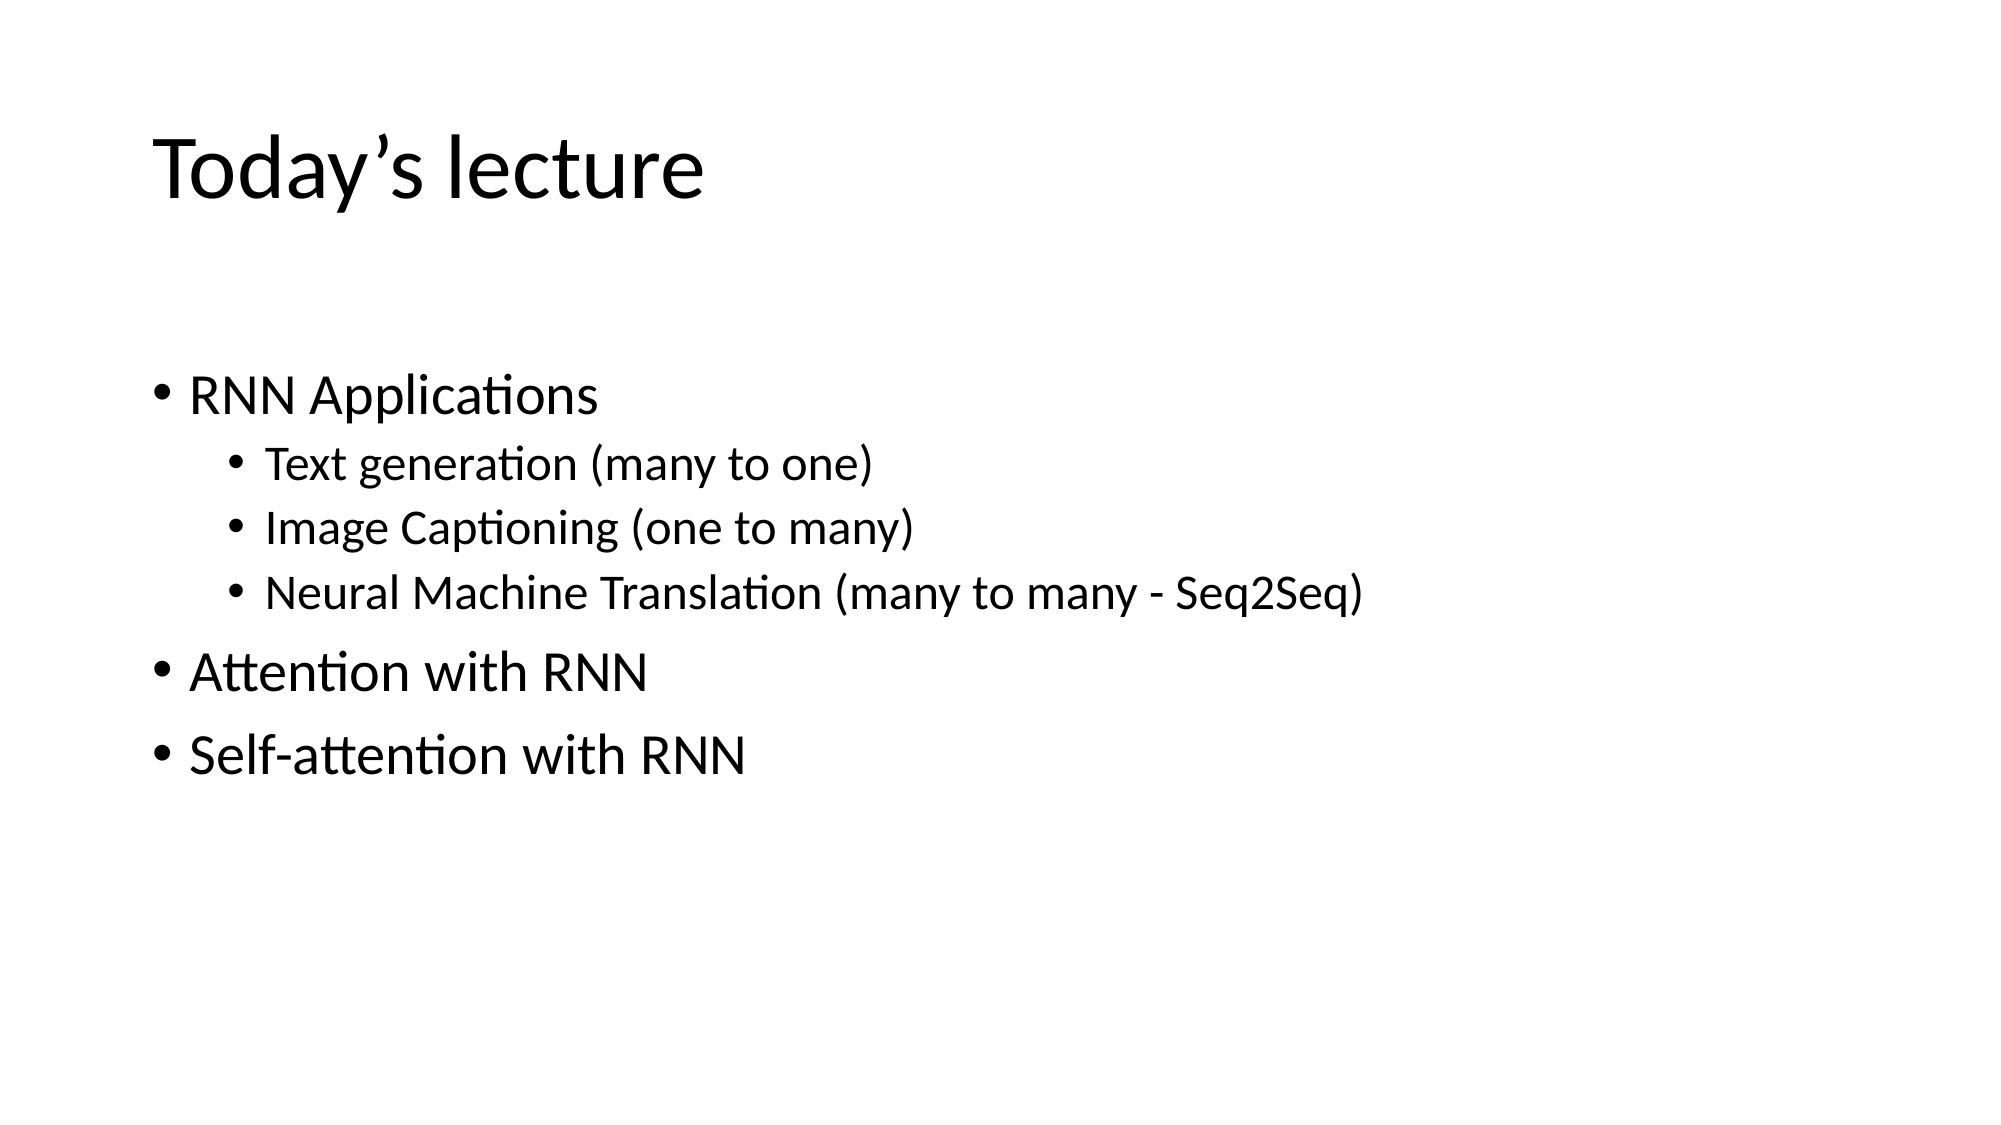

# Today’s lecture

RNN Applications
Text generation (many to one)
Image Captioning (one to many)
Neural Machine Translation (many to many - Seq2Seq)
Attention with RNN
Self-attention with RNN